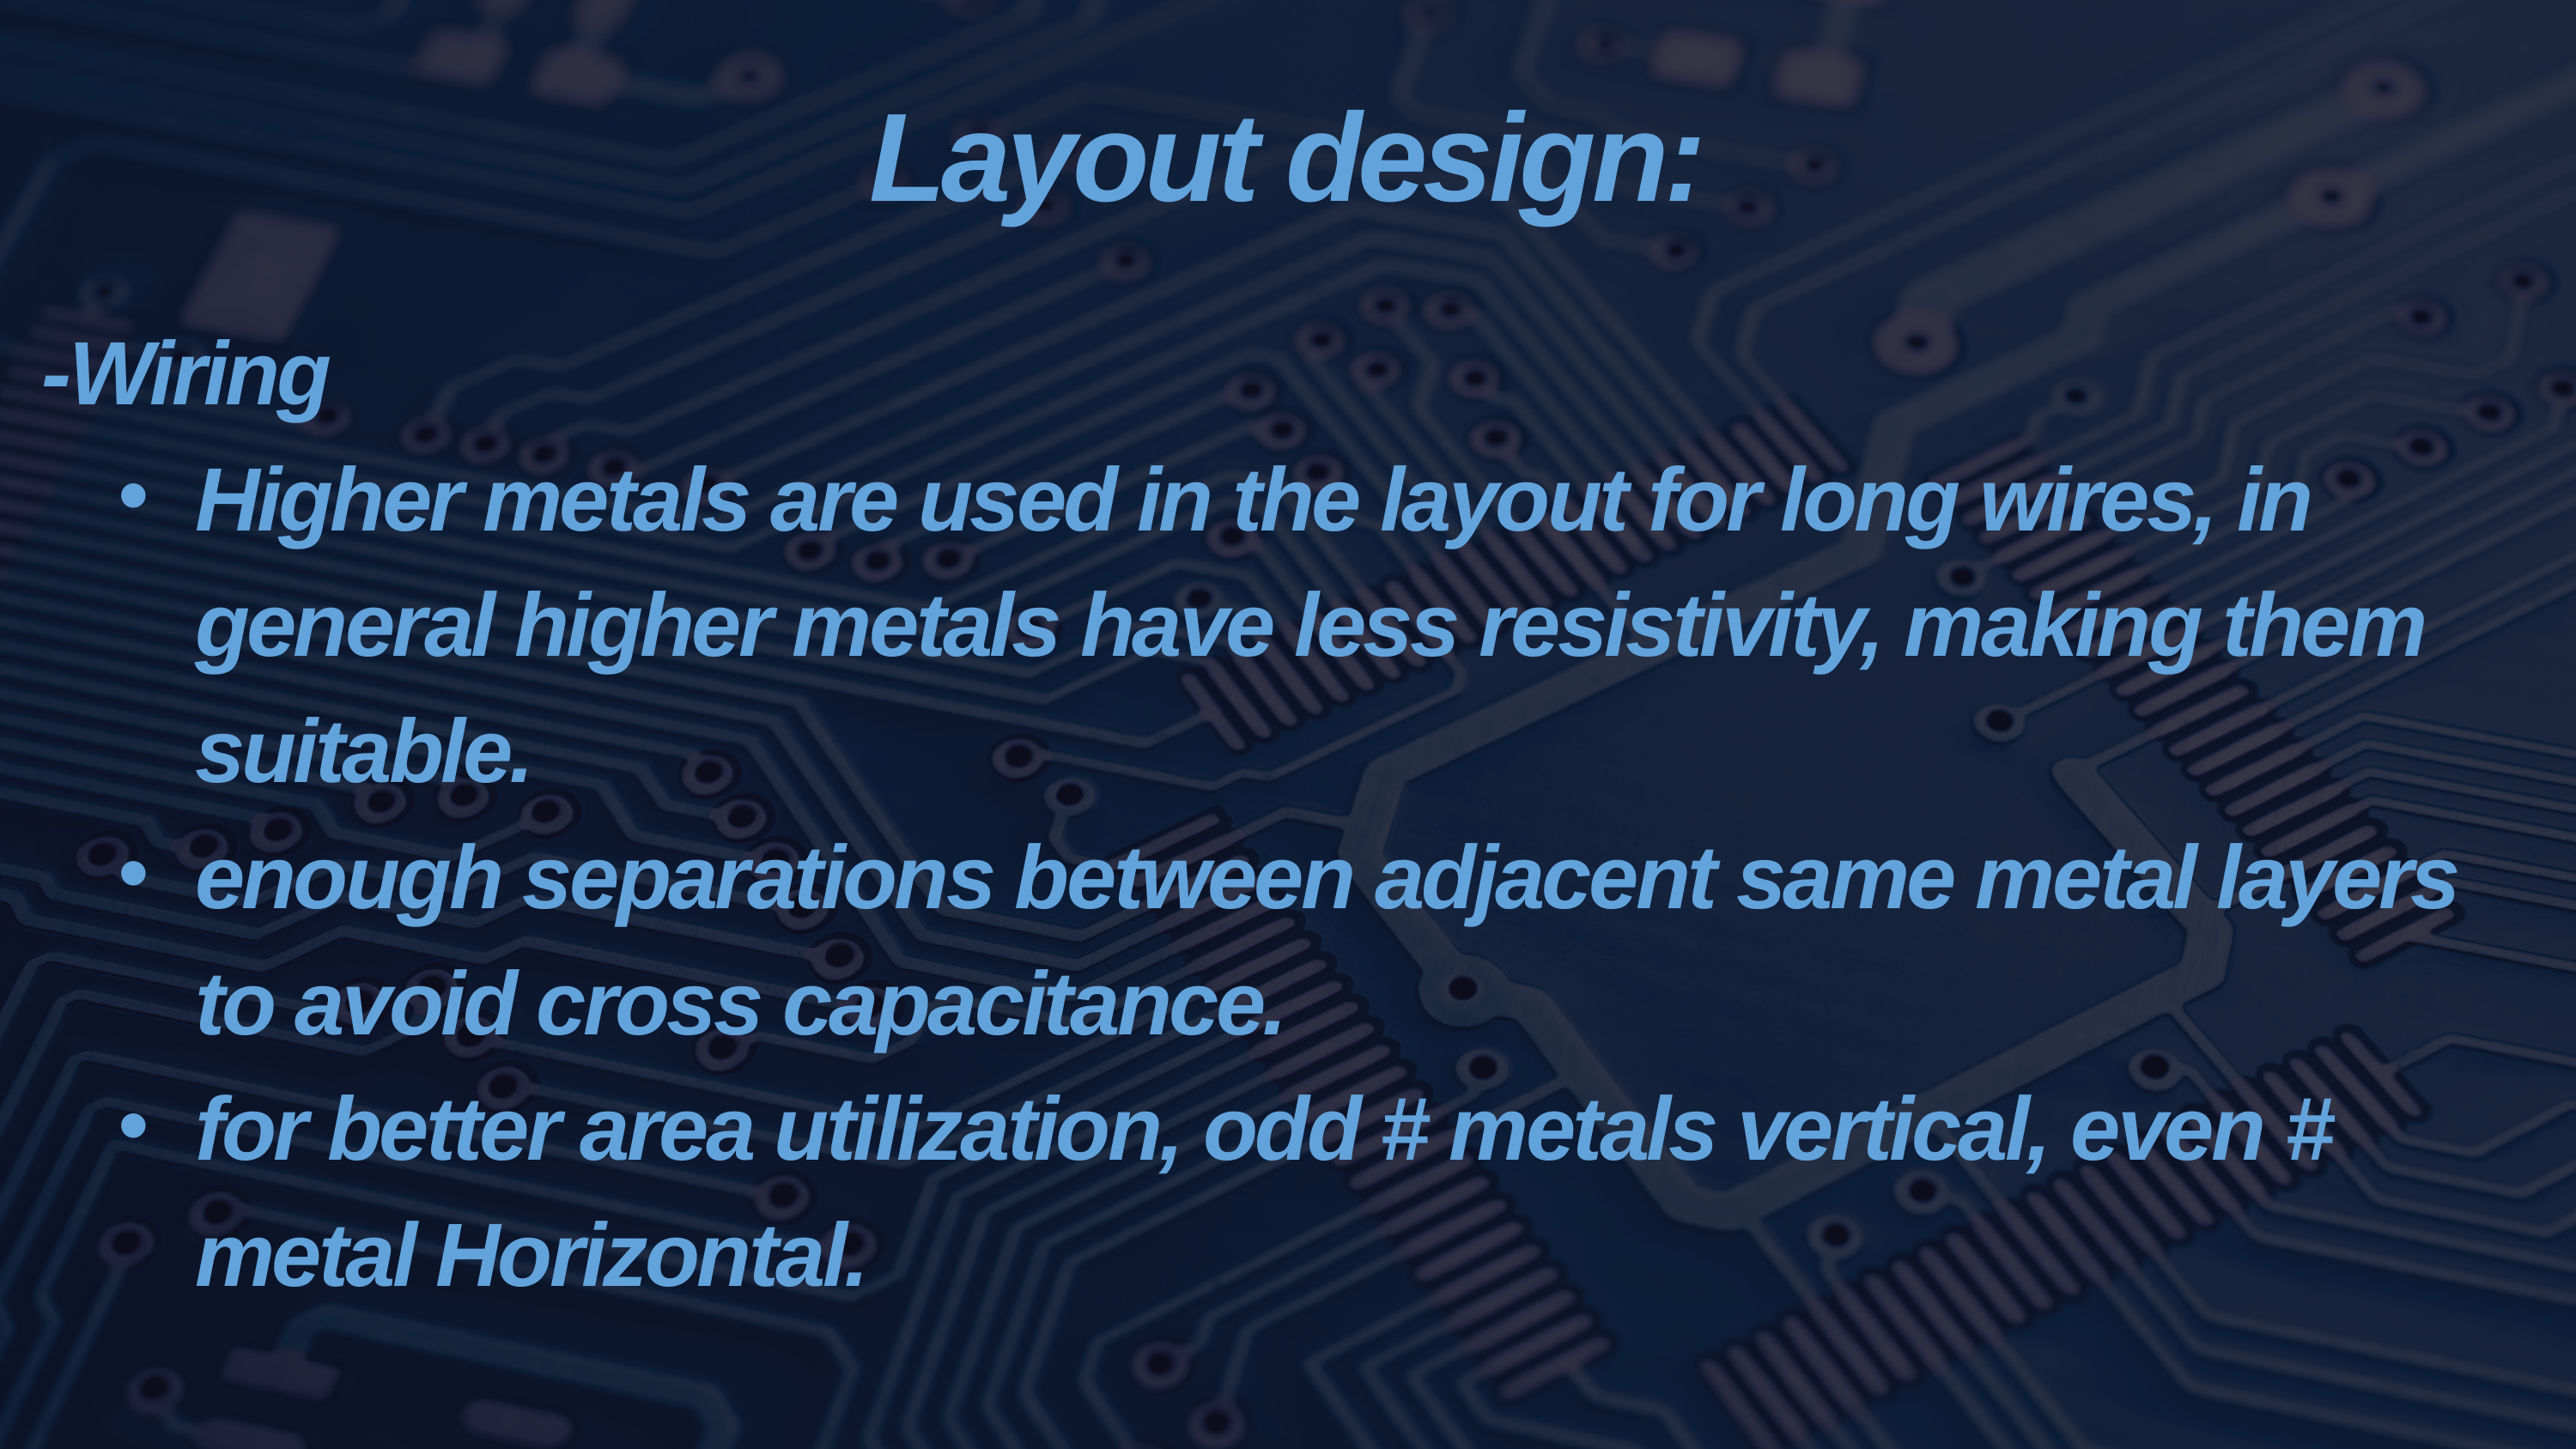

Layout design:
-Wiring
Higher metals are used in the layout for long wires, in general higher metals have less resistivity, making them suitable.
enough separations between adjacent same metal layers to avoid cross capacitance.
for better area utilization, odd # metals vertical, even # metal Horizontal.